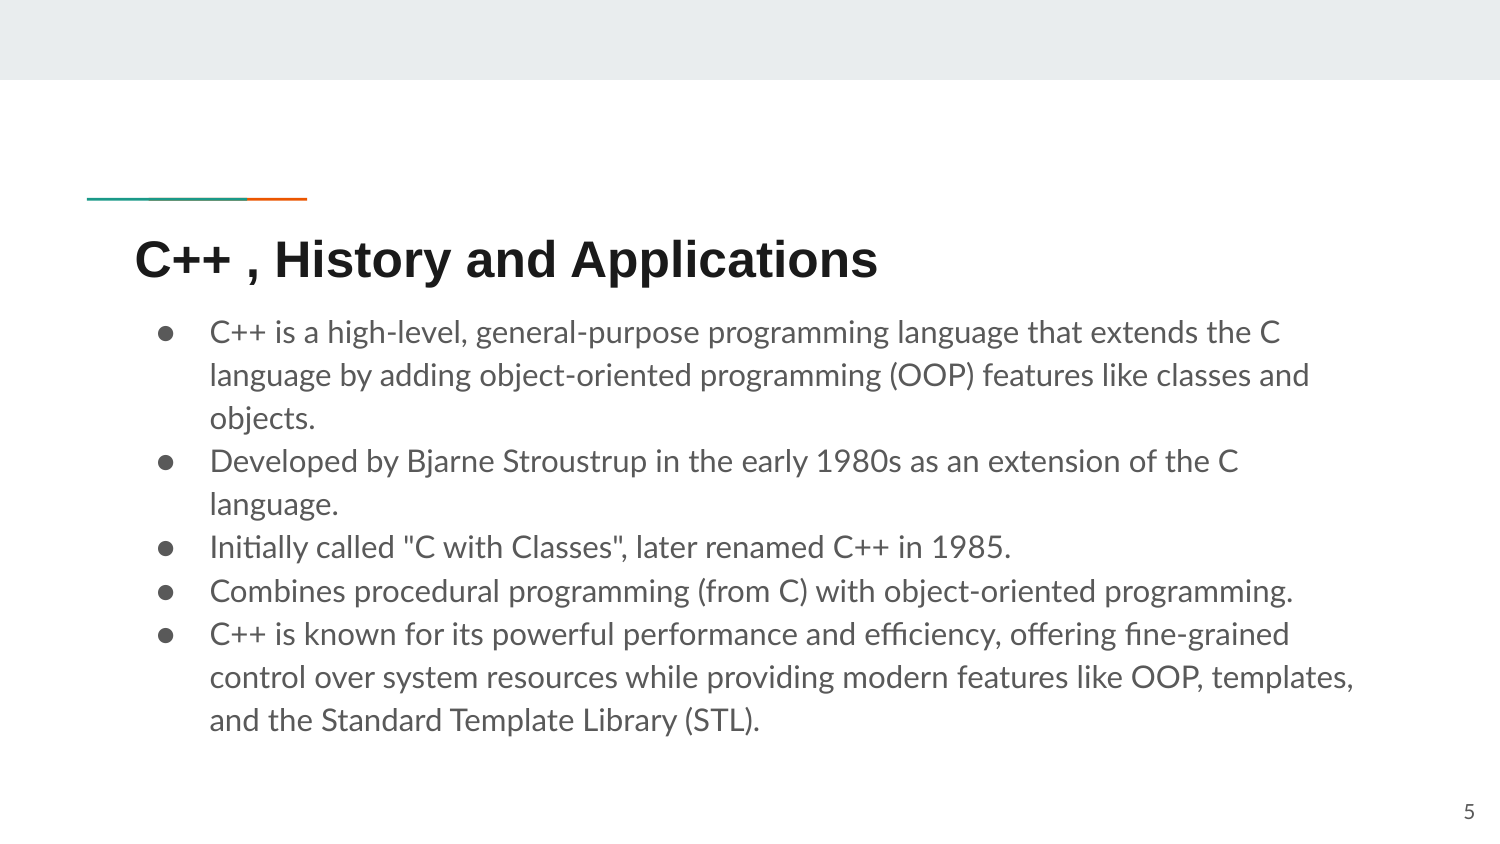

# C++ , History and Applications
C++ is a high-level, general-purpose programming language that extends the C language by adding object-oriented programming (OOP) features like classes and objects.
Developed by Bjarne Stroustrup in the early 1980s as an extension of the C language.
Initially called "C with Classes", later renamed C++ in 1985.
Combines procedural programming (from C) with object-oriented programming.
C++ is known for its powerful performance and efficiency, offering fine-grained control over system resources while providing modern features like OOP, templates, and the Standard Template Library (STL).
5